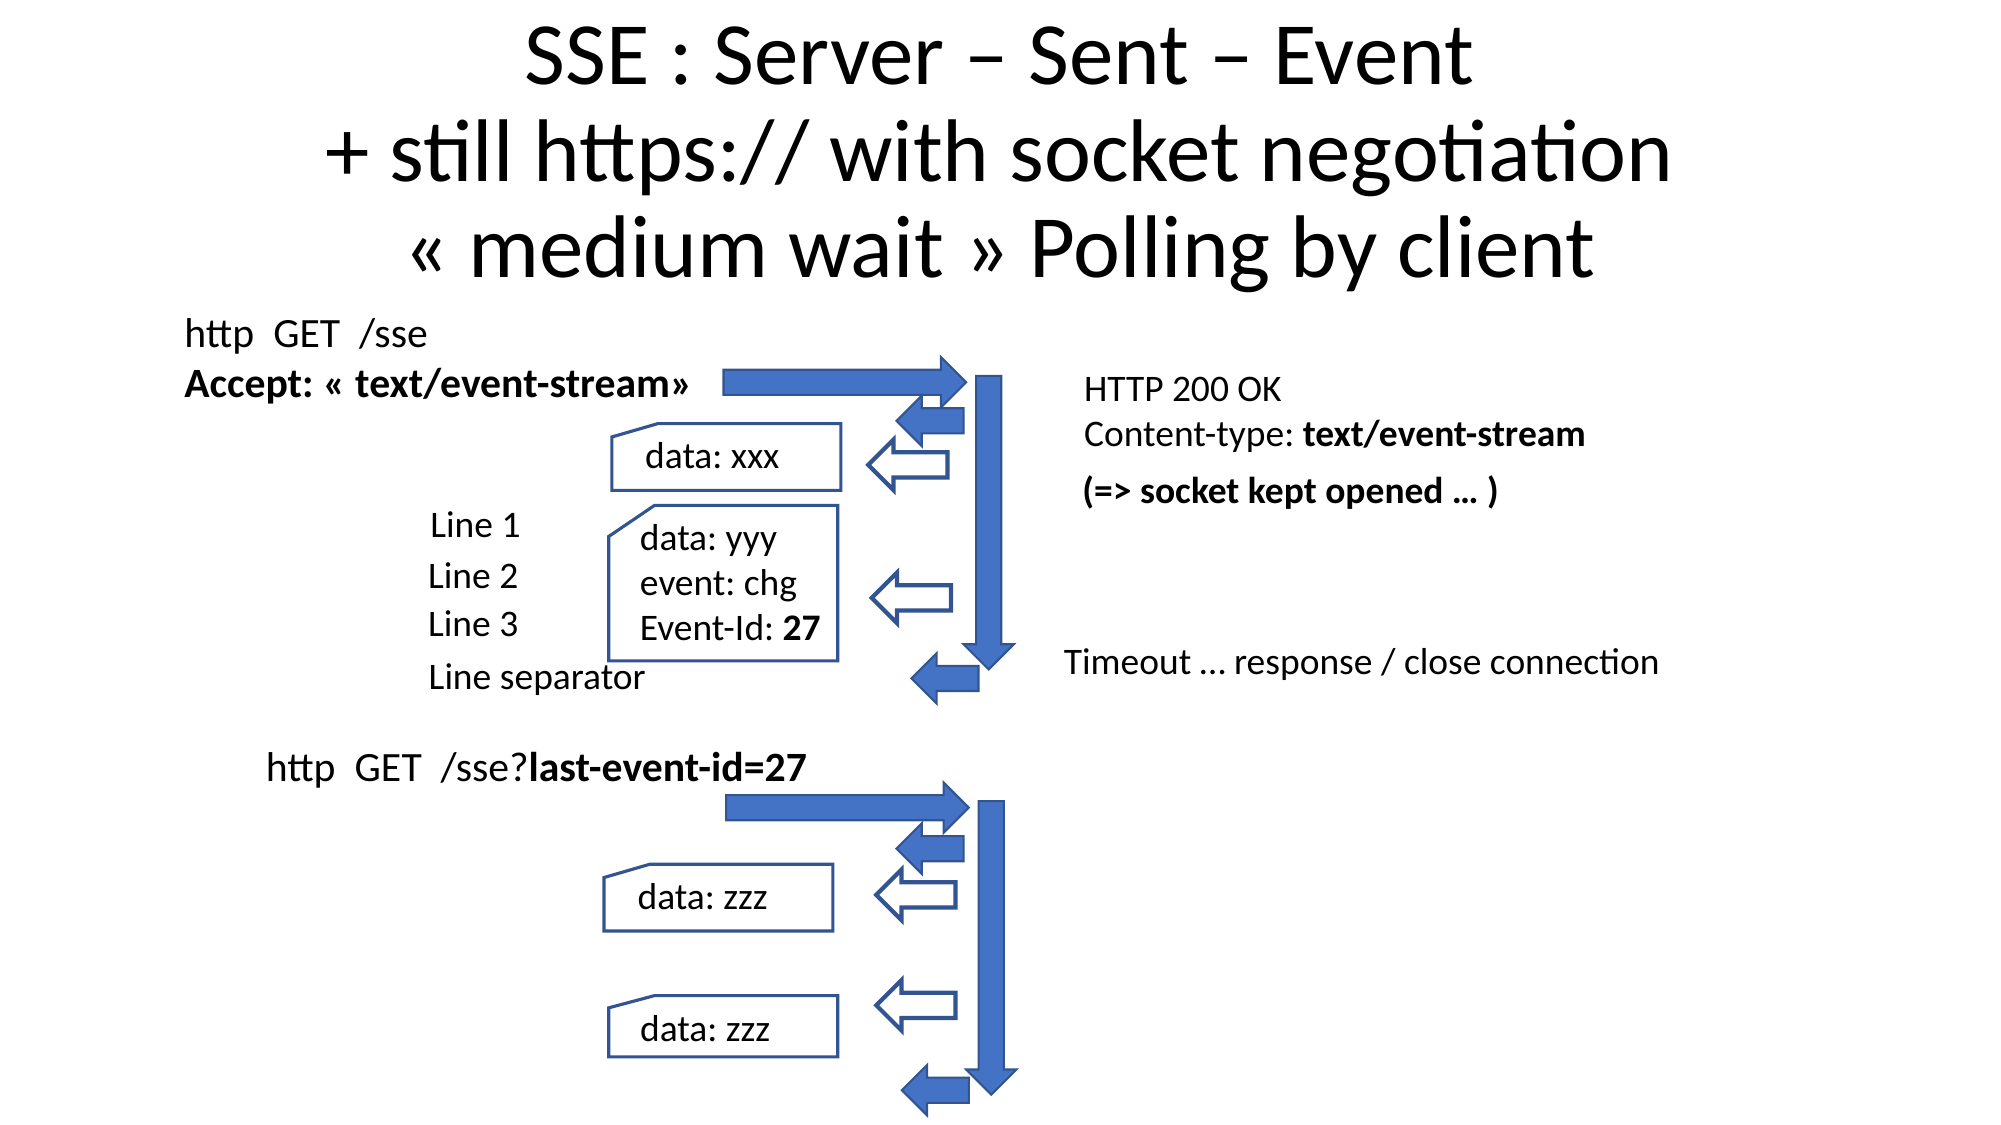

# SSE : Server – Sent – Event + still https:// with socket negotiation « medium wait » Polling by client

http  GET  /sse
Accept: « text/event-stream»
HTTP 200 OK
Content-type: text/event-stream

data: xxx

(=> socket kept opened … )
Line 1

data: yyy
event: chg
Event-Id: 27
Line 2

Line 3
Timeout … response / close connection
Line separator

http  GET  /sse?last-event-id=27

data: zzz

data: zzz